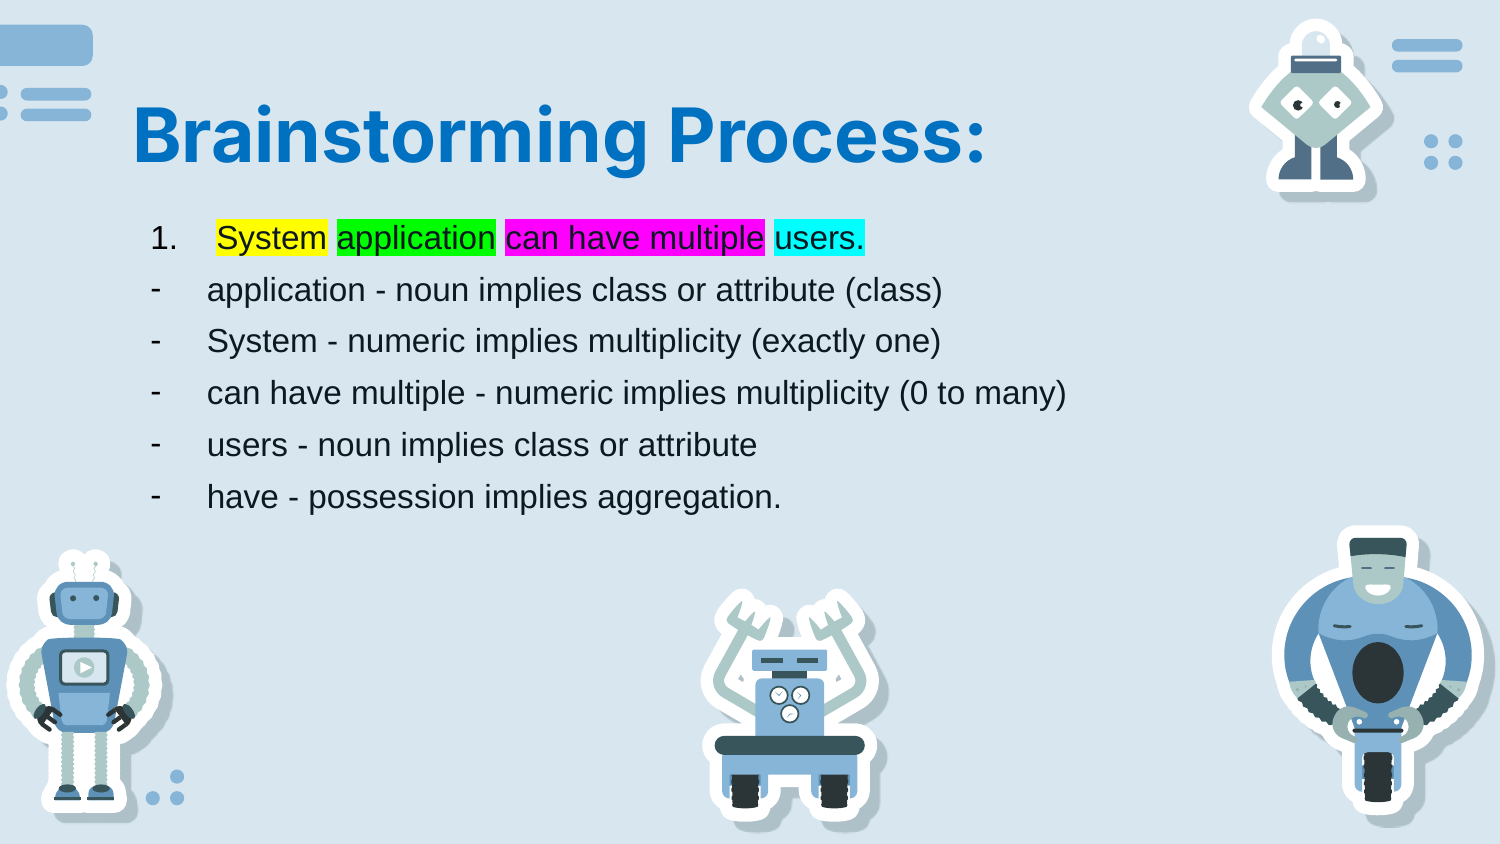

# Brainstorming Process:
 System application can have multiple users.
application - noun implies class or attribute (class)
System - numeric implies multiplicity (exactly one)
can have multiple - numeric implies multiplicity (0 to many)
users - noun implies class or attribute
have - possession implies aggregation.